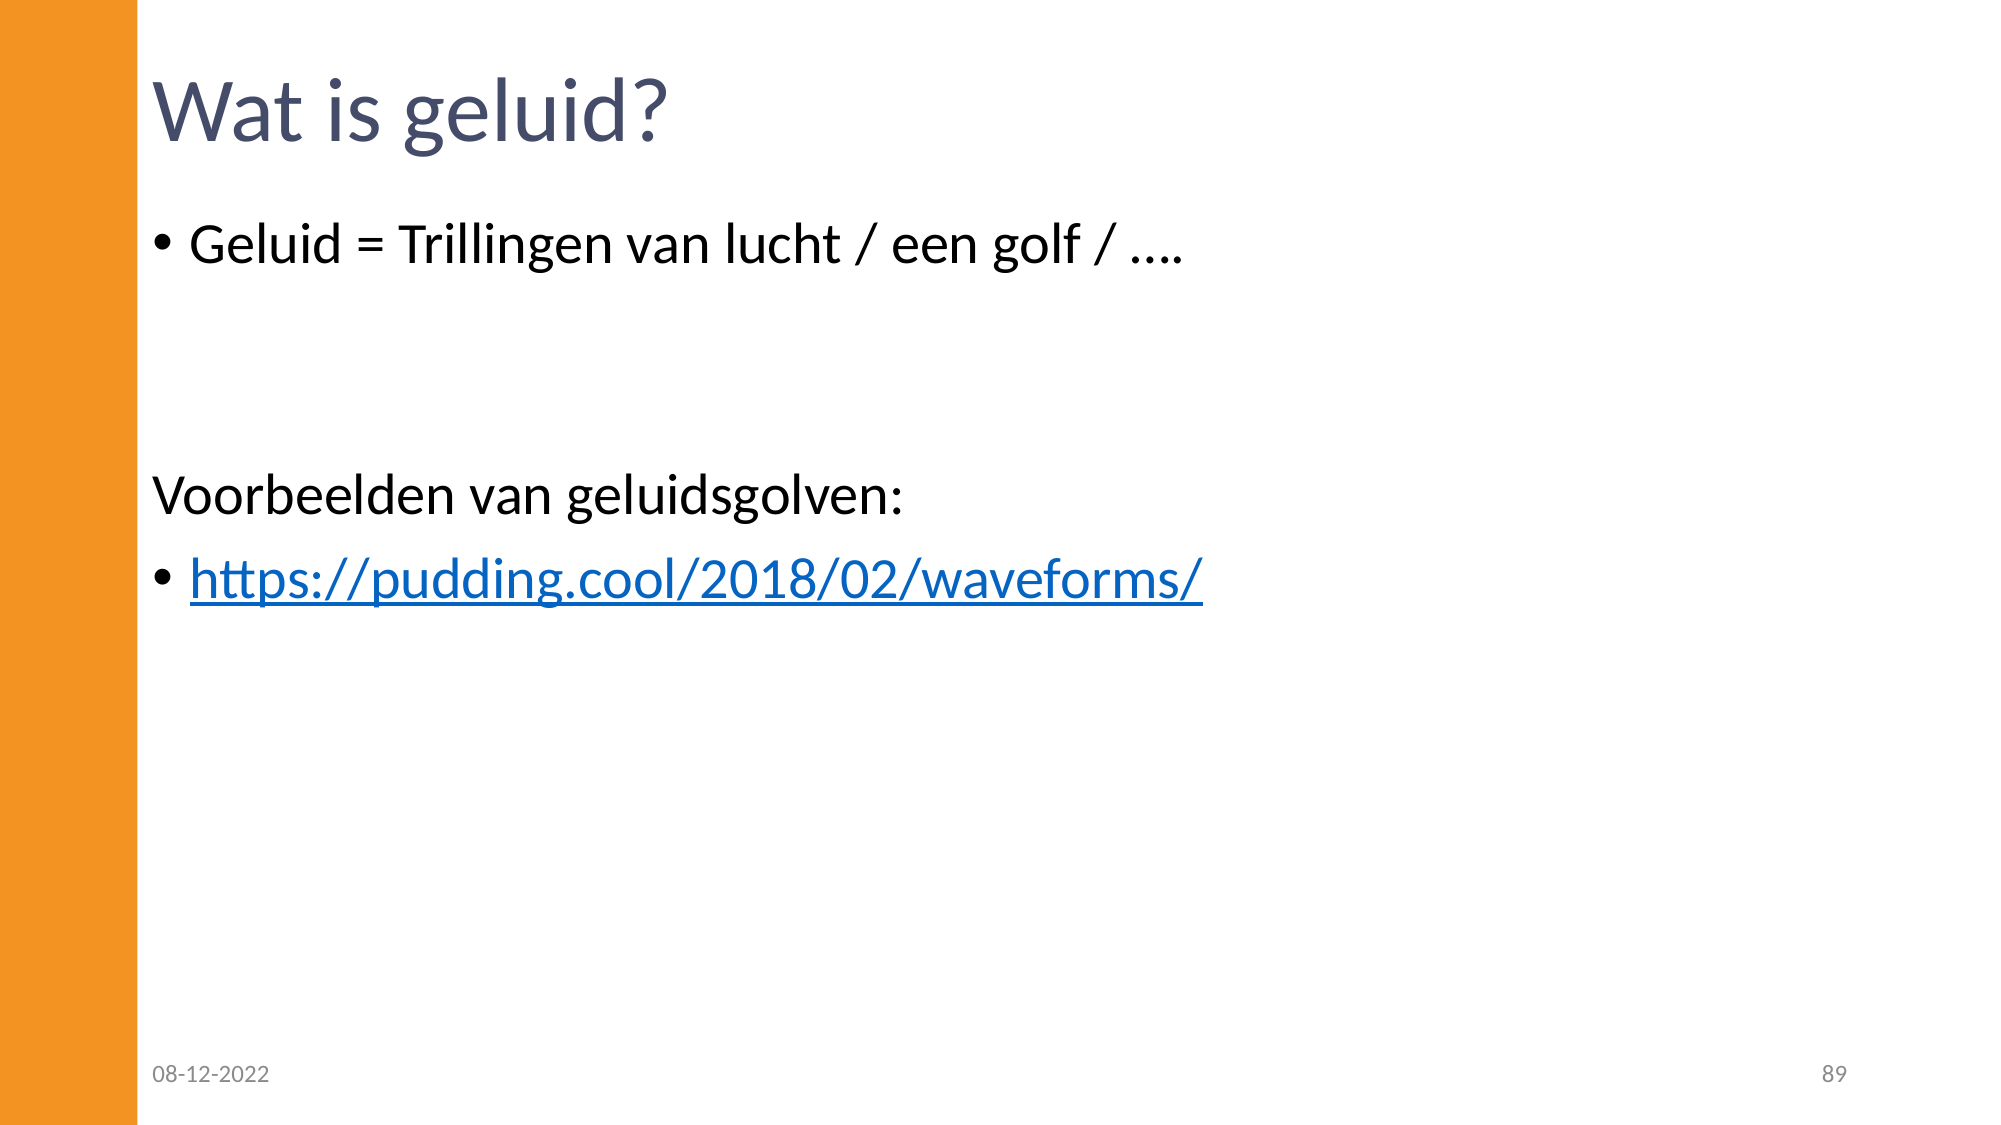

# Wat is geluid?
Geluid = Trillingen van lucht / een golf / ….

Voorbeelden van geluidsgolven:
https://pudding.cool/2018/02/waveforms/

08-12-2022

89